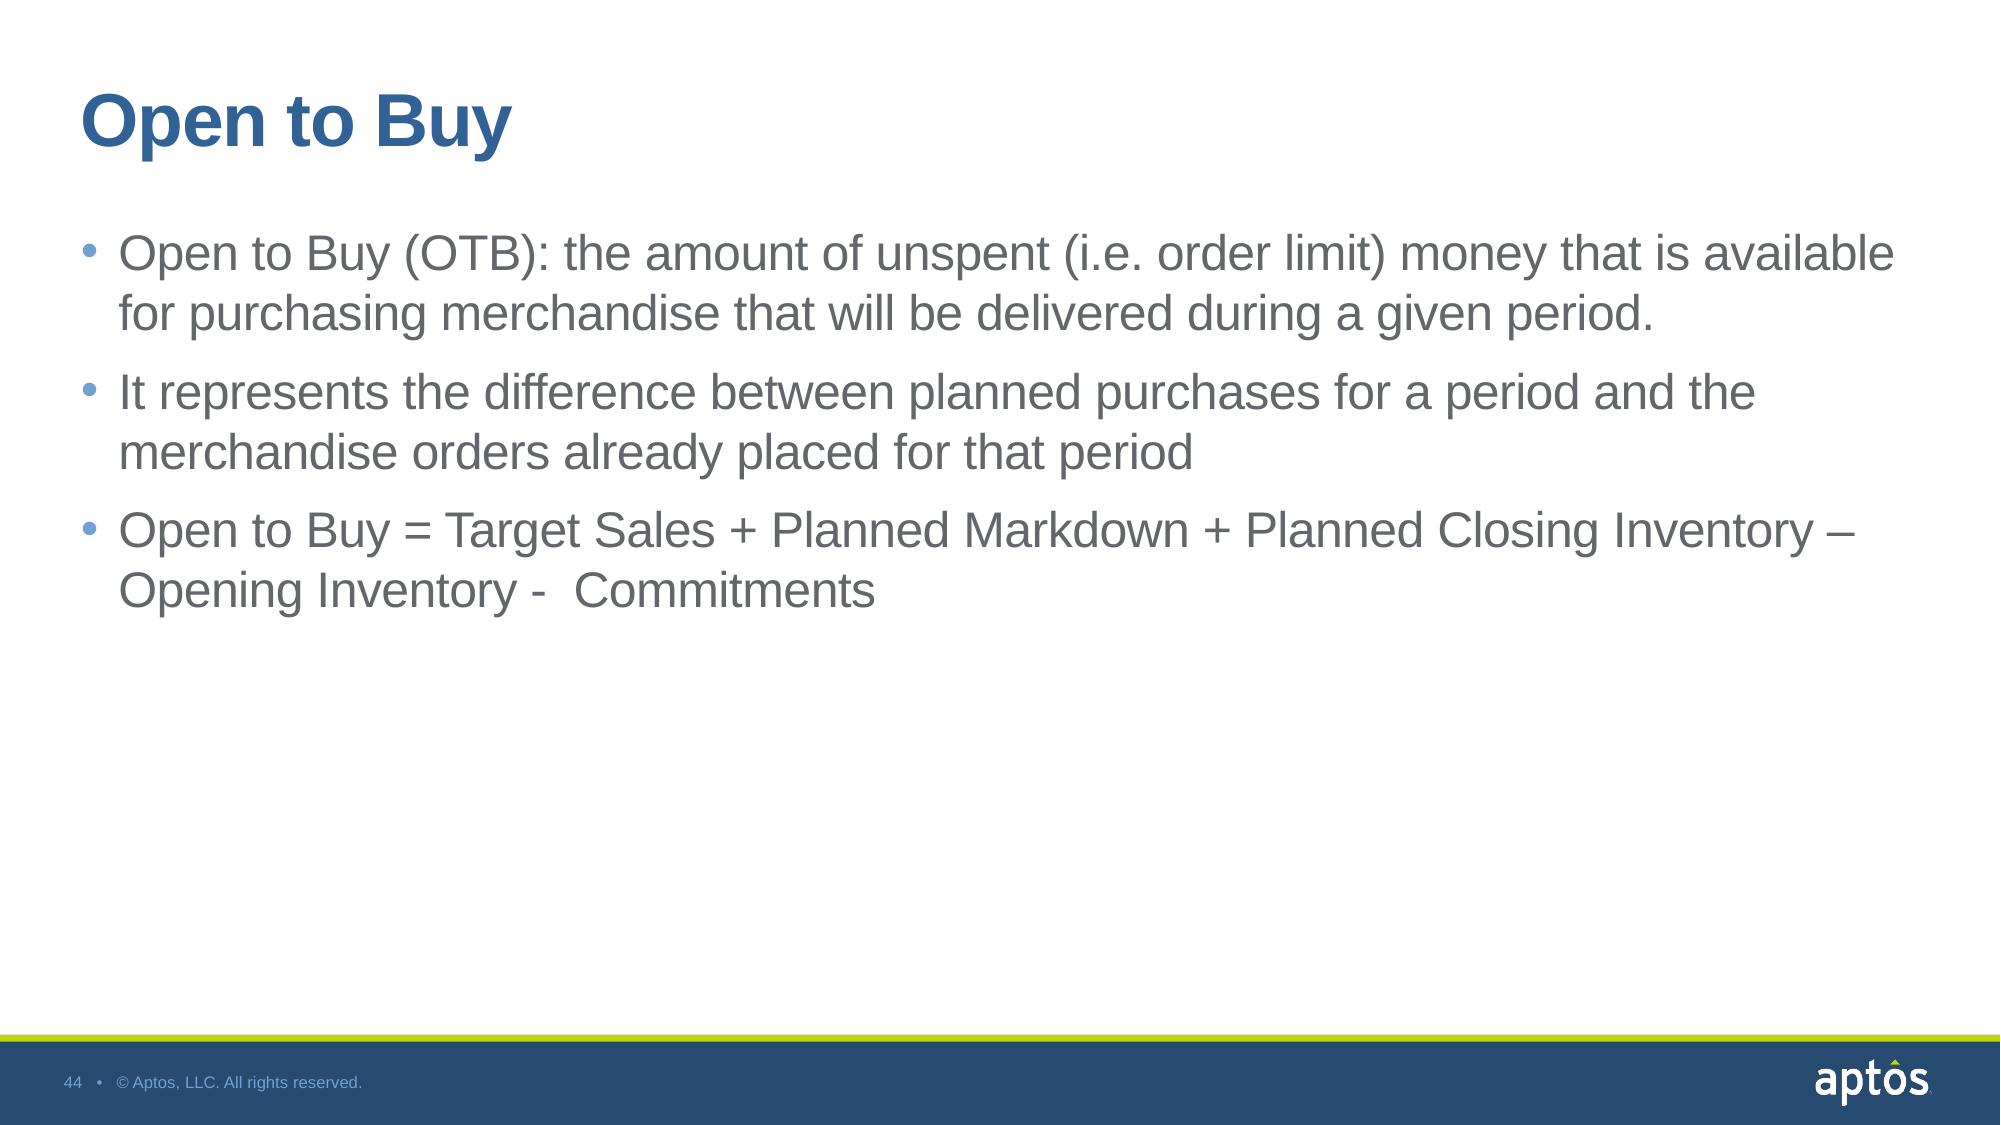

# Open to Buy
Open to Buy (OTB): the amount of unspent (i.e. order limit) money that is available for purchasing merchandise that will be delivered during a given period.
It represents the difference between planned purchases for a period and the merchandise orders already placed for that period
Open to Buy = Target Sales + Planned Markdown + Planned Closing Inventory – Opening Inventory -  Commitments